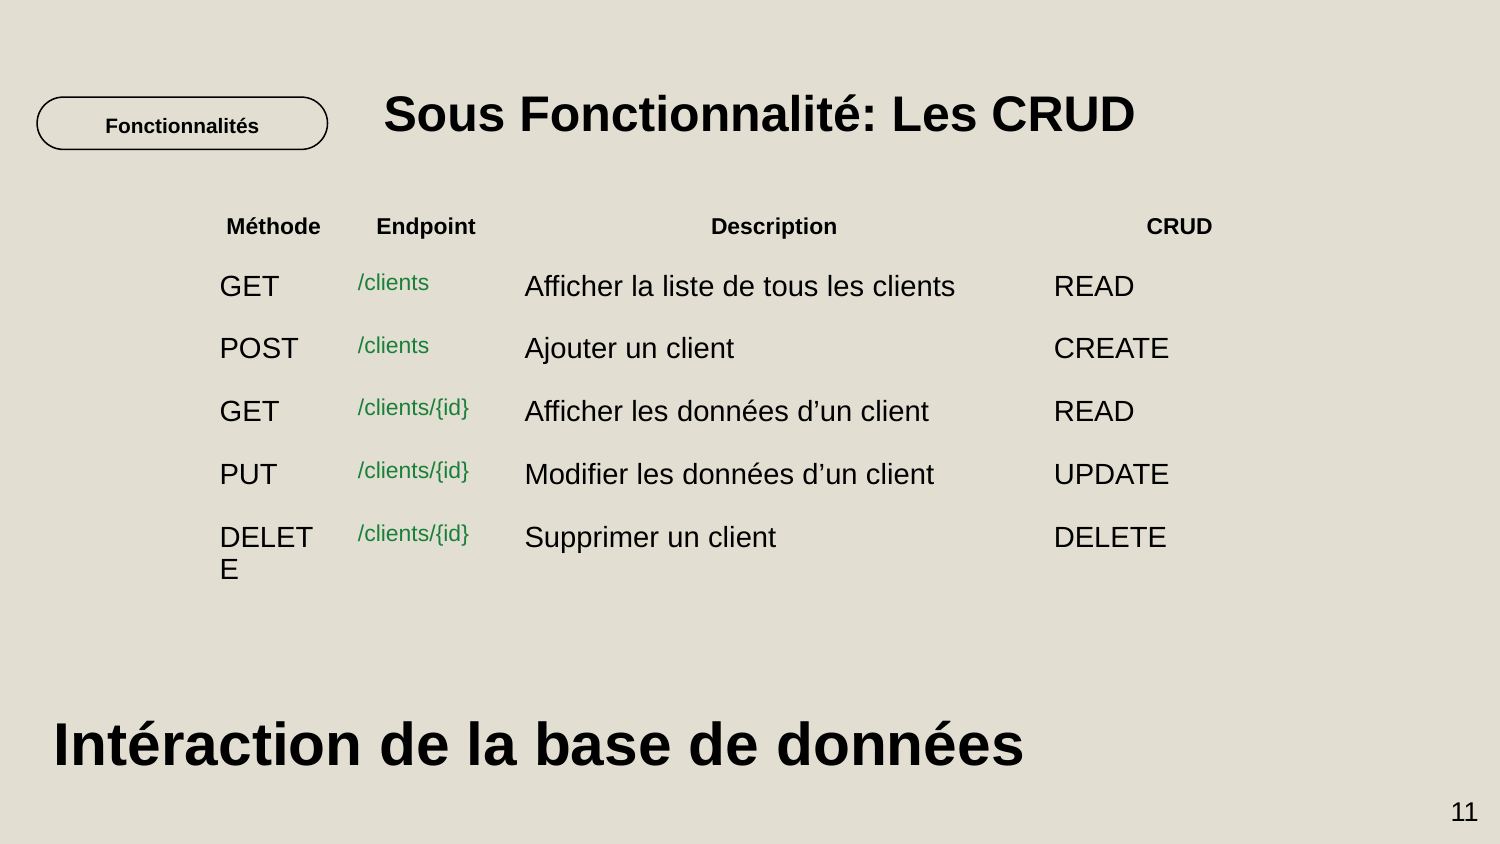

Sous Fonctionnalité: Les CRUD
Fonctionnalités
| Méthode | Endpoint | Description | CRUD |
| --- | --- | --- | --- |
| GET | /clients | Afficher la liste de tous les clients | READ |
| POST | /clients | Ajouter un client | CREATE |
| GET | /clients/{id} | Afficher les données d’un client | READ |
| PUT | /clients/{id} | Modifier les données d’un client | UPDATE |
| DELETE | /clients/{id} | Supprimer un client | DELETE |
Intéraction de la base de données
11